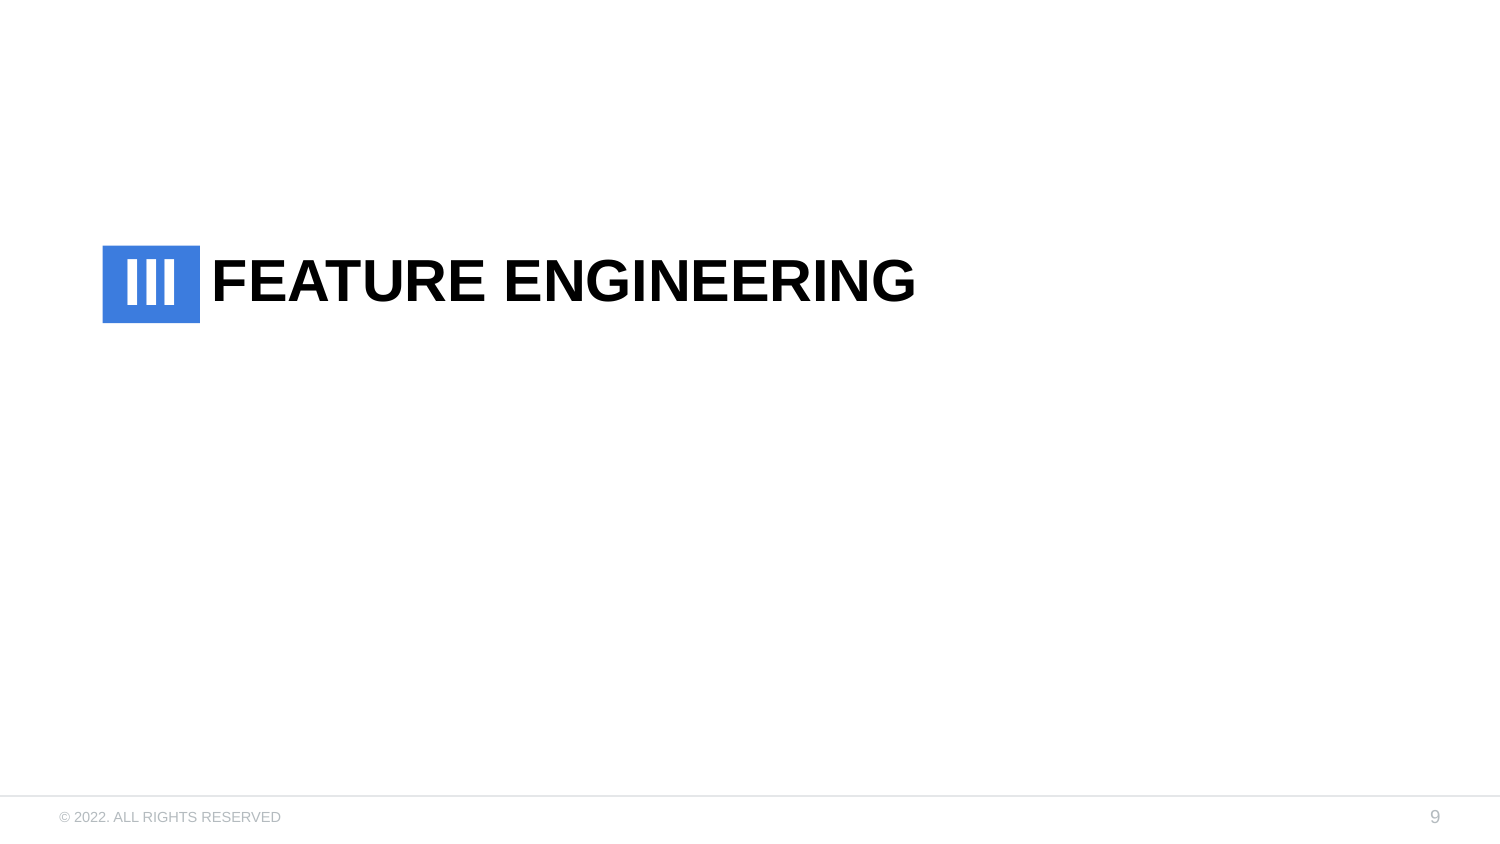

# FEATURE ENGINEERING
III
9
© 2022. ALL RIGHTS RESERVED